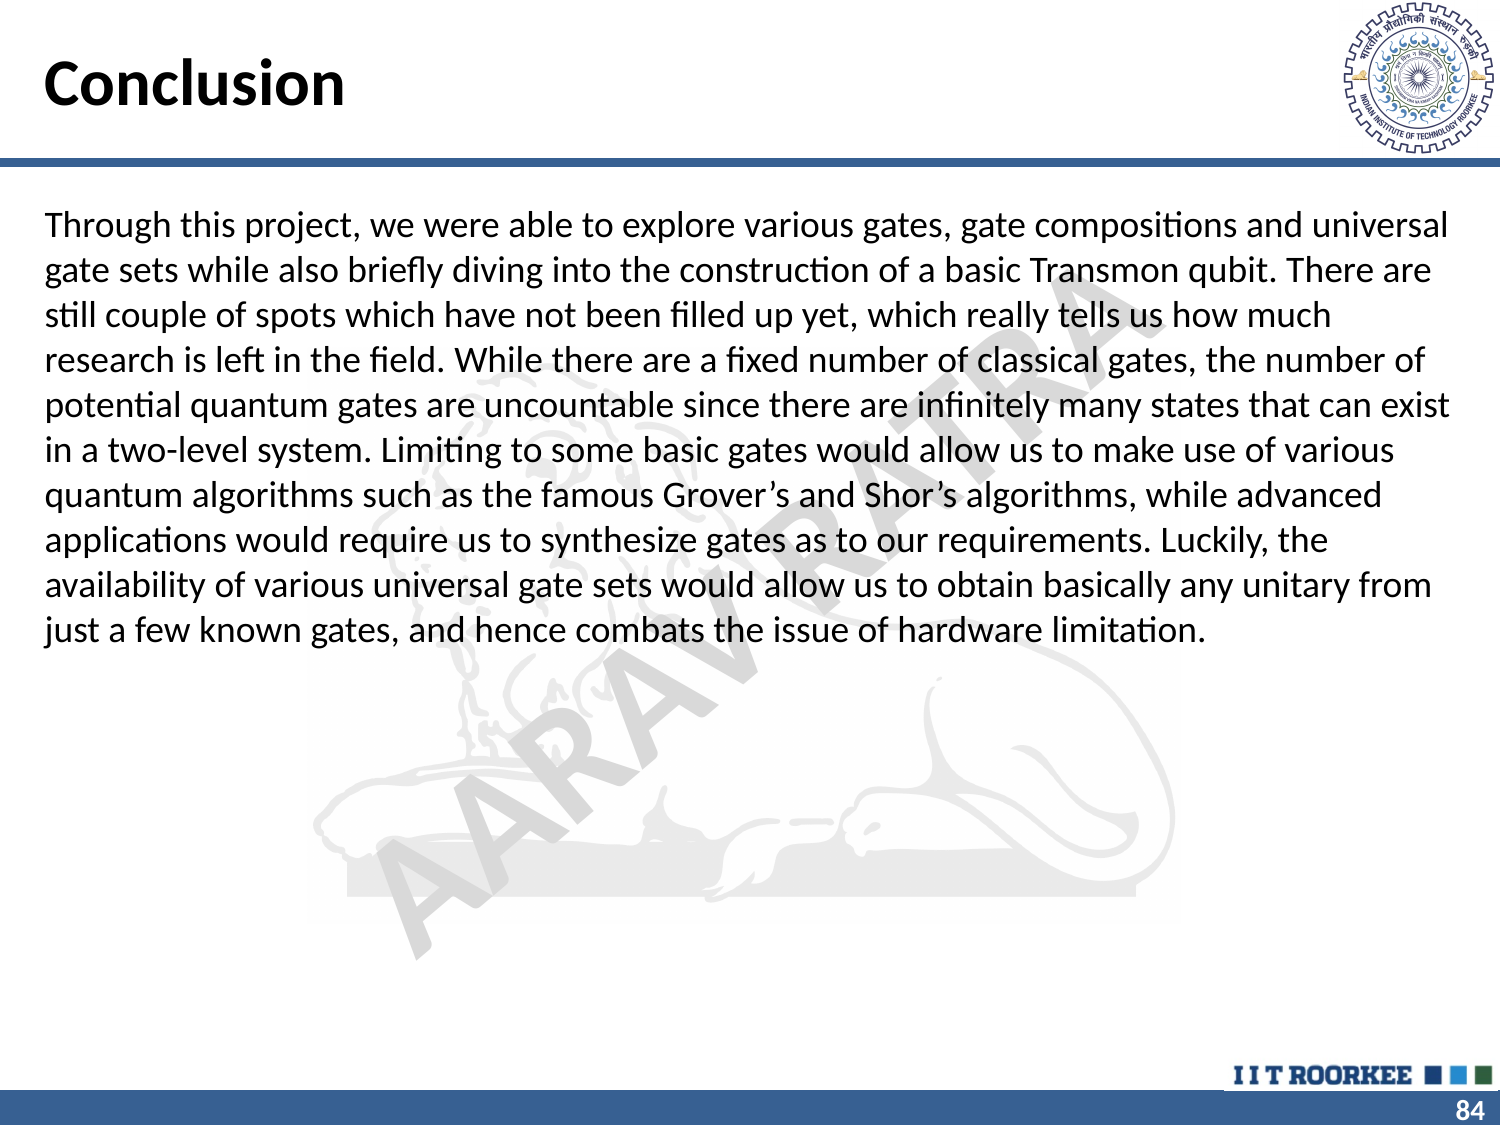

# Conclusion
Through this project, we were able to explore various gates, gate compositions and universal gate sets while also briefly diving into the construction of a basic Transmon qubit. There are still couple of spots which have not been filled up yet, which really tells us how much research is left in the field. While there are a fixed number of classical gates, the number of potential quantum gates are uncountable since there are infinitely many states that can exist in a two-level system. Limiting to some basic gates would allow us to make use of various quantum algorithms such as the famous Grover’s and Shor’s algorithms, while advanced applications would require us to synthesize gates as to our requirements. Luckily, the availability of various universal gate sets would allow us to obtain basically any unitary from just a few known gates, and hence combats the issue of hardware limitation.